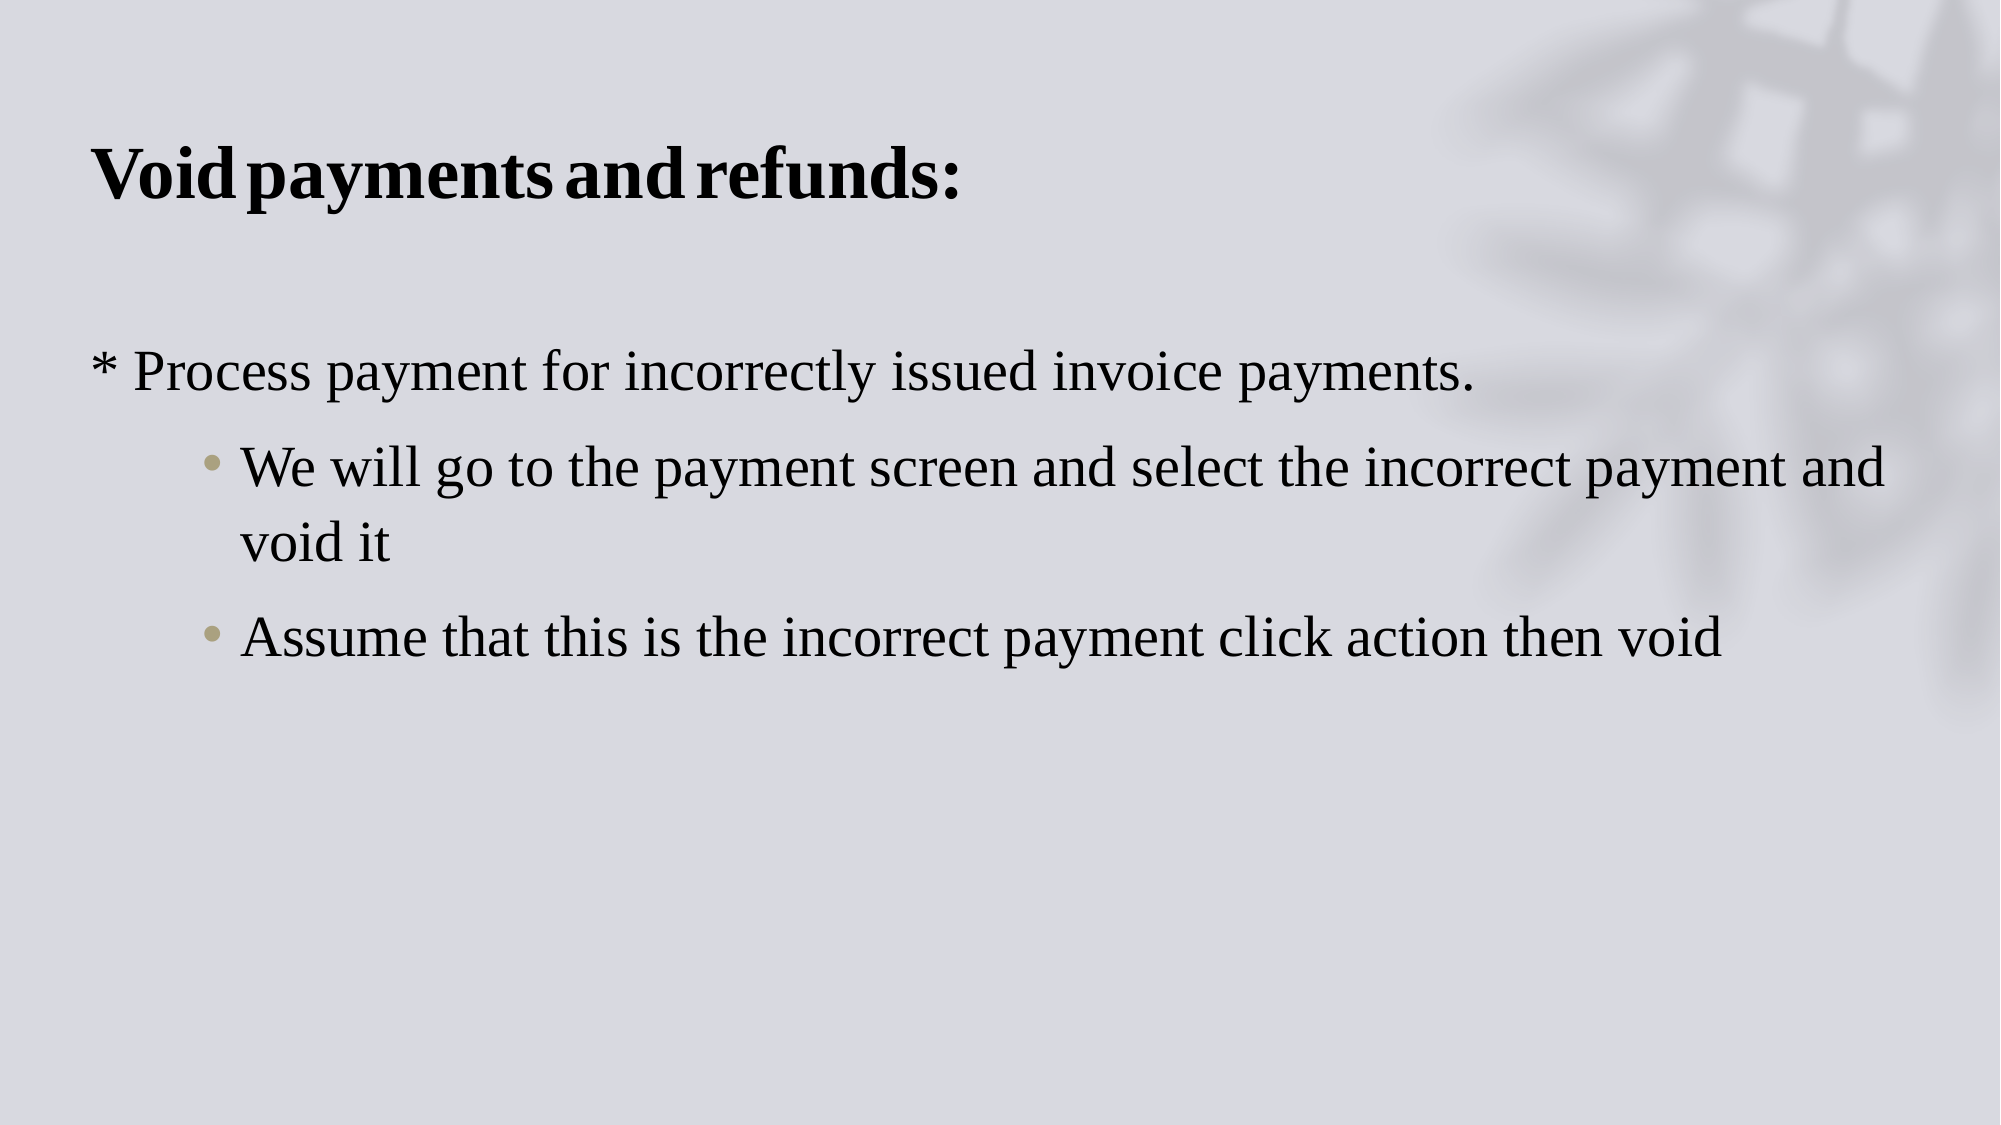

# Void payments and refunds:
* Process payment for incorrectly issued invoice payments.
We will go to the payment screen and select the incorrect payment and void it
Assume that this is the incorrect payment click action then void